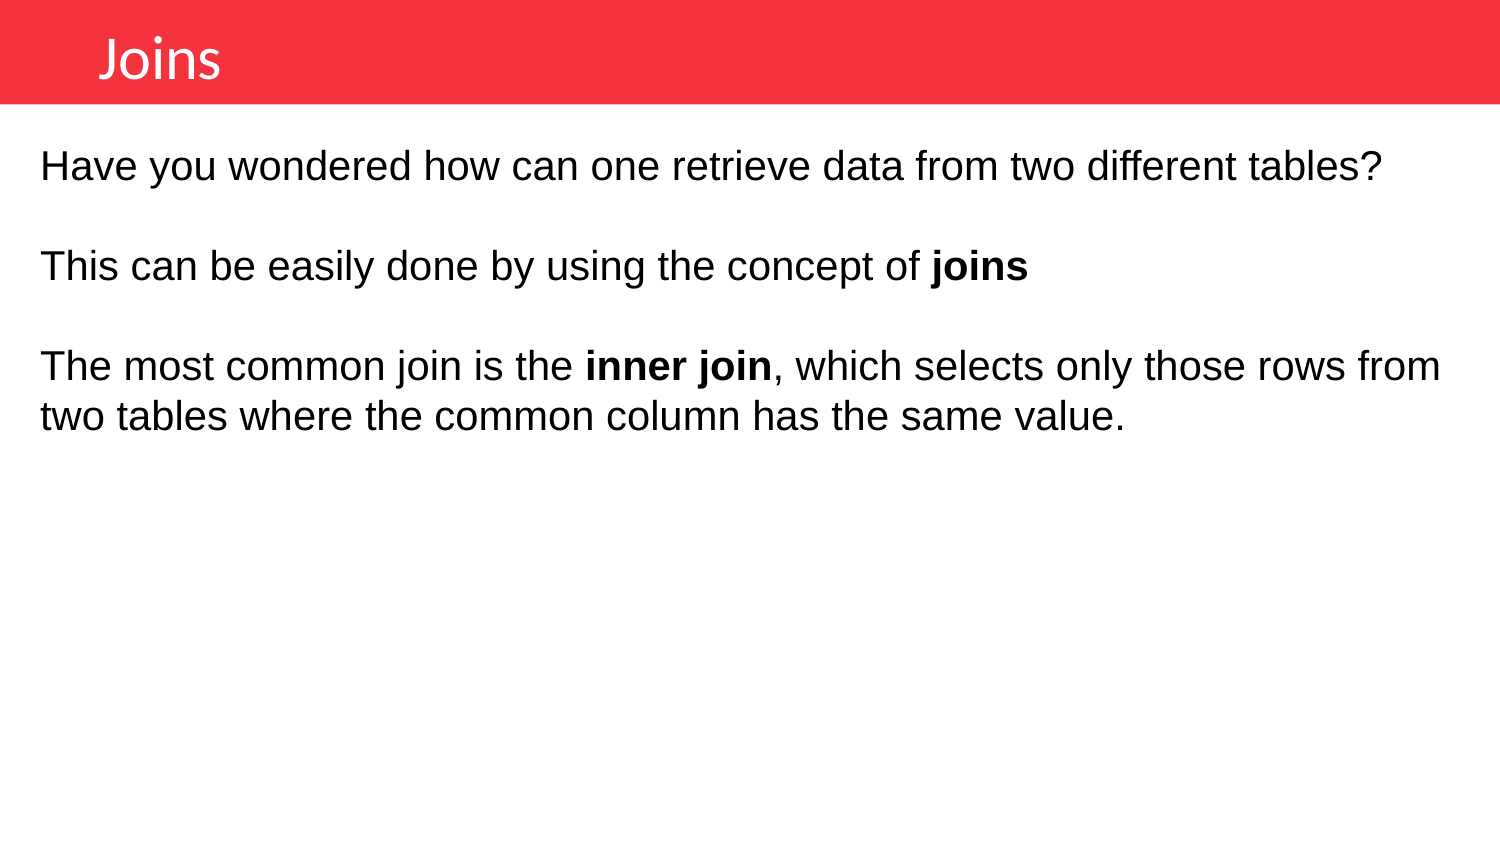

Joins

Have you wondered how can one retrieve data from two different tables?

This can be easily done by using the concept of joins

The most common join is the inner join, which selects only those rows from two tables where the common column has the same value.